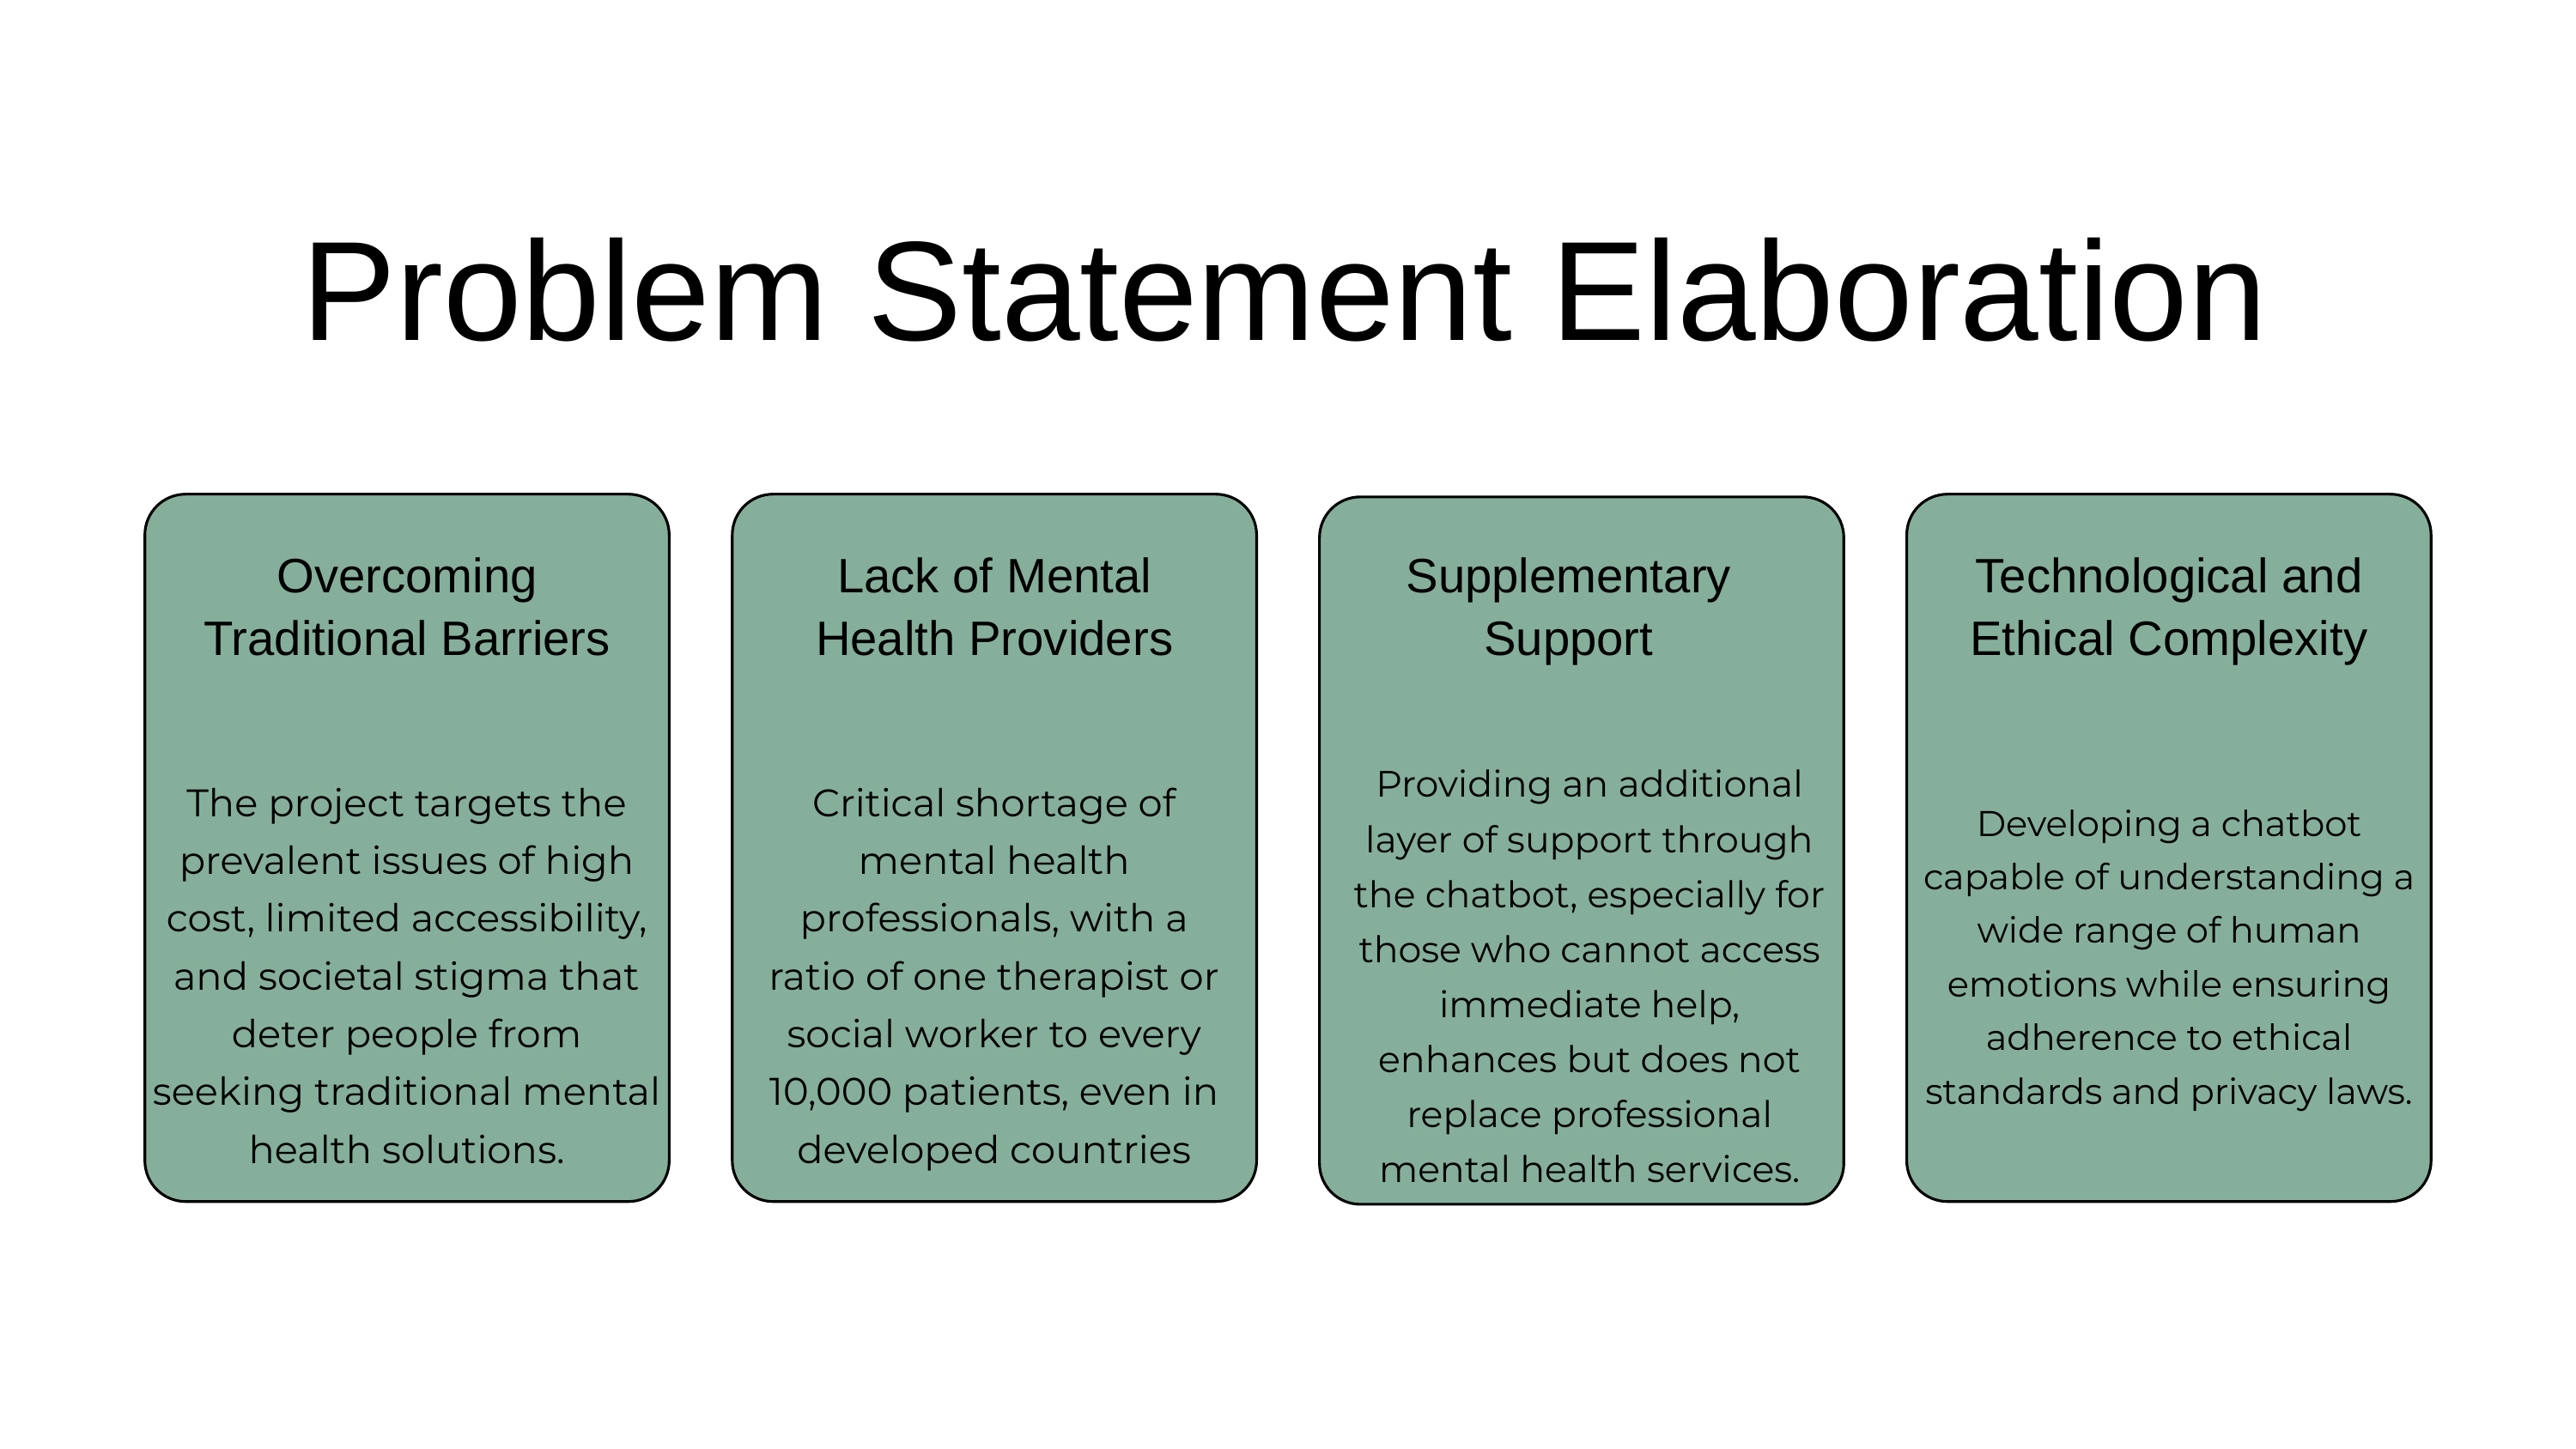

Problem Statement Elaboration

Overcoming Traditional Barriers
Lack of Mental Health Providers
Supplementary Support
Technological and Ethical Complexity
Providing an additional layer of support through the chatbot, especially for those who cannot access immediate help, enhances but does not replace professional mental health services.
The project targets the prevalent issues of high cost, limited accessibility, and societal stigma that deter people from seeking traditional mental health solutions.
Critical shortage of mental health professionals, with a ratio of one therapist or social worker to every 10,000 patients, even in developed countries
Developing a chatbot capable of understanding a wide range of human emotions while ensuring adherence to ethical standards and privacy laws.